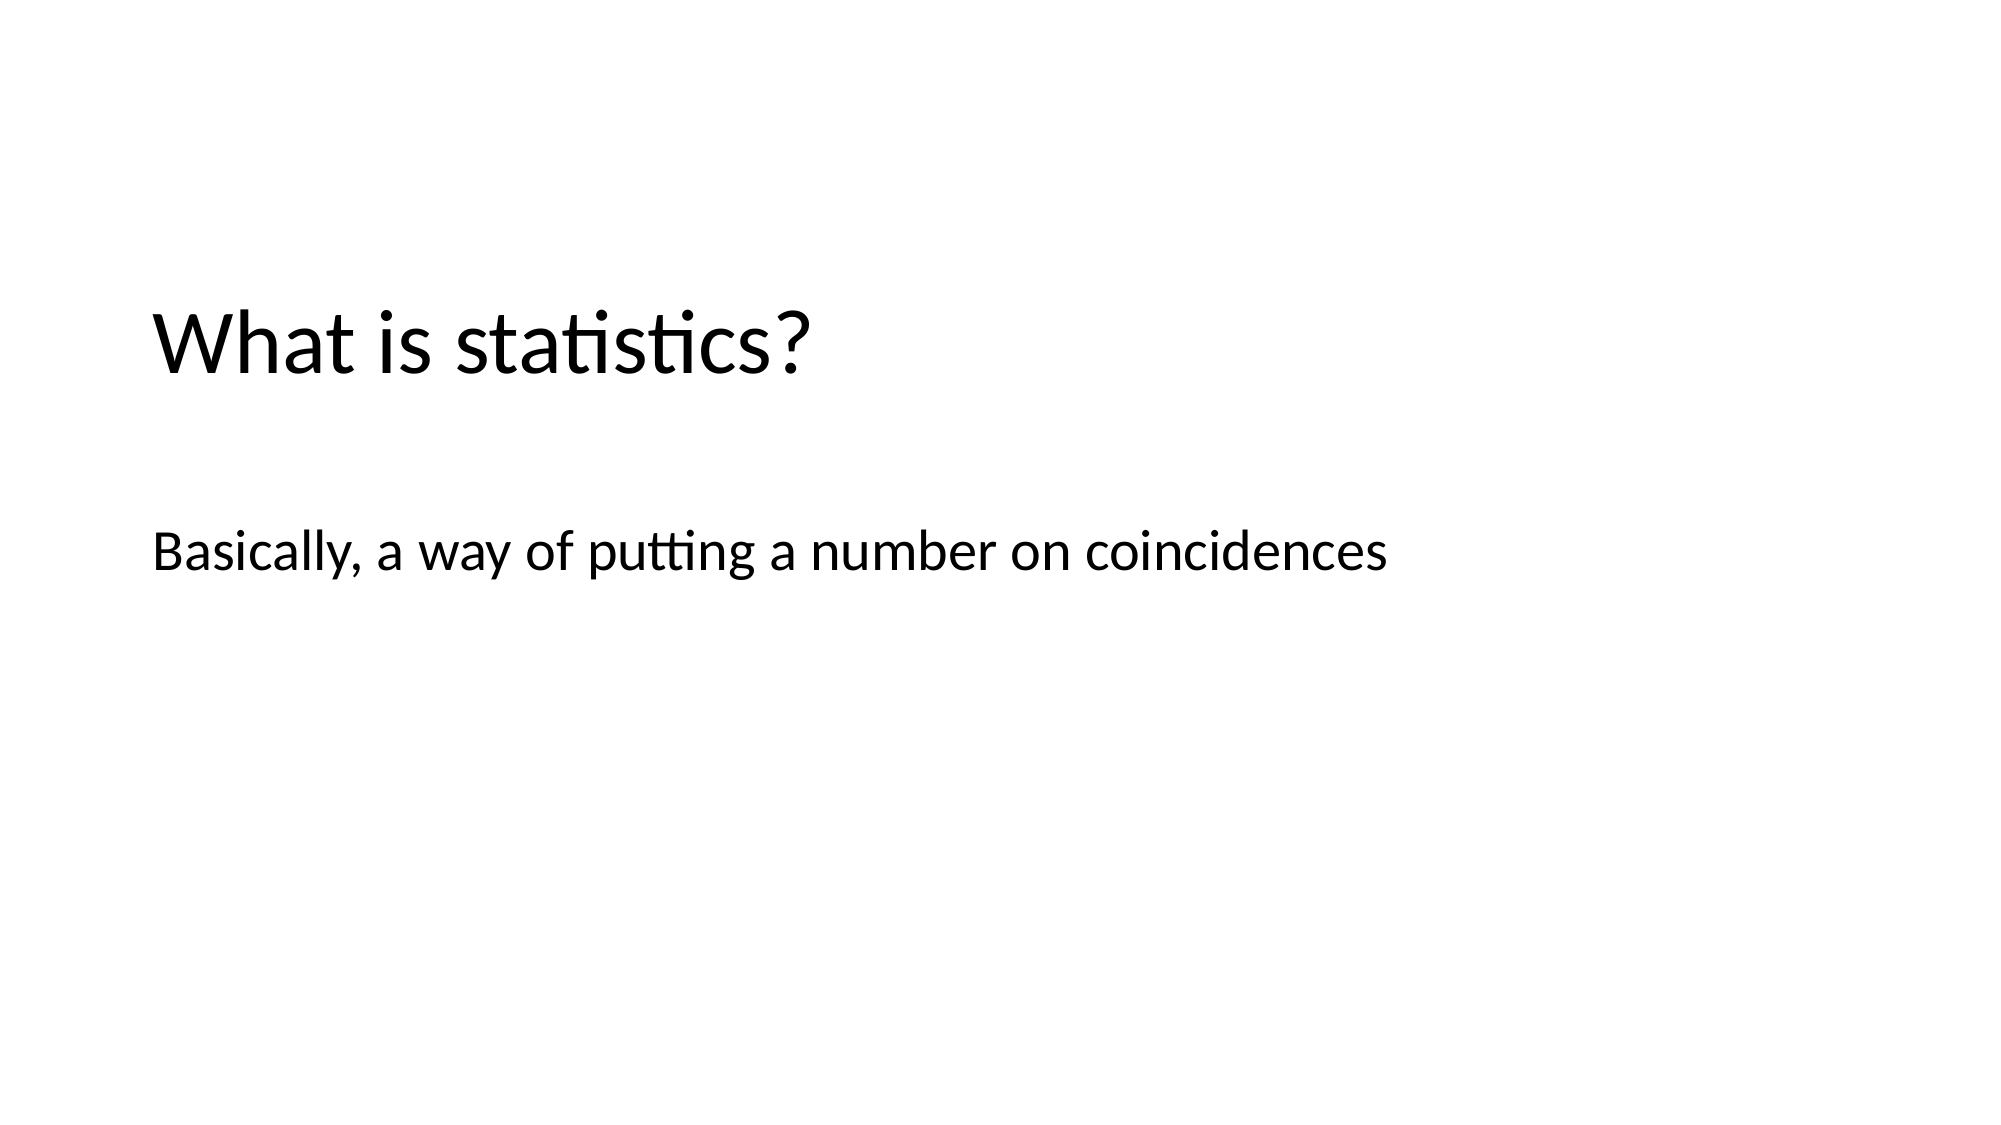

# What is statistics?
Basically, a way of putting a number on coincidences